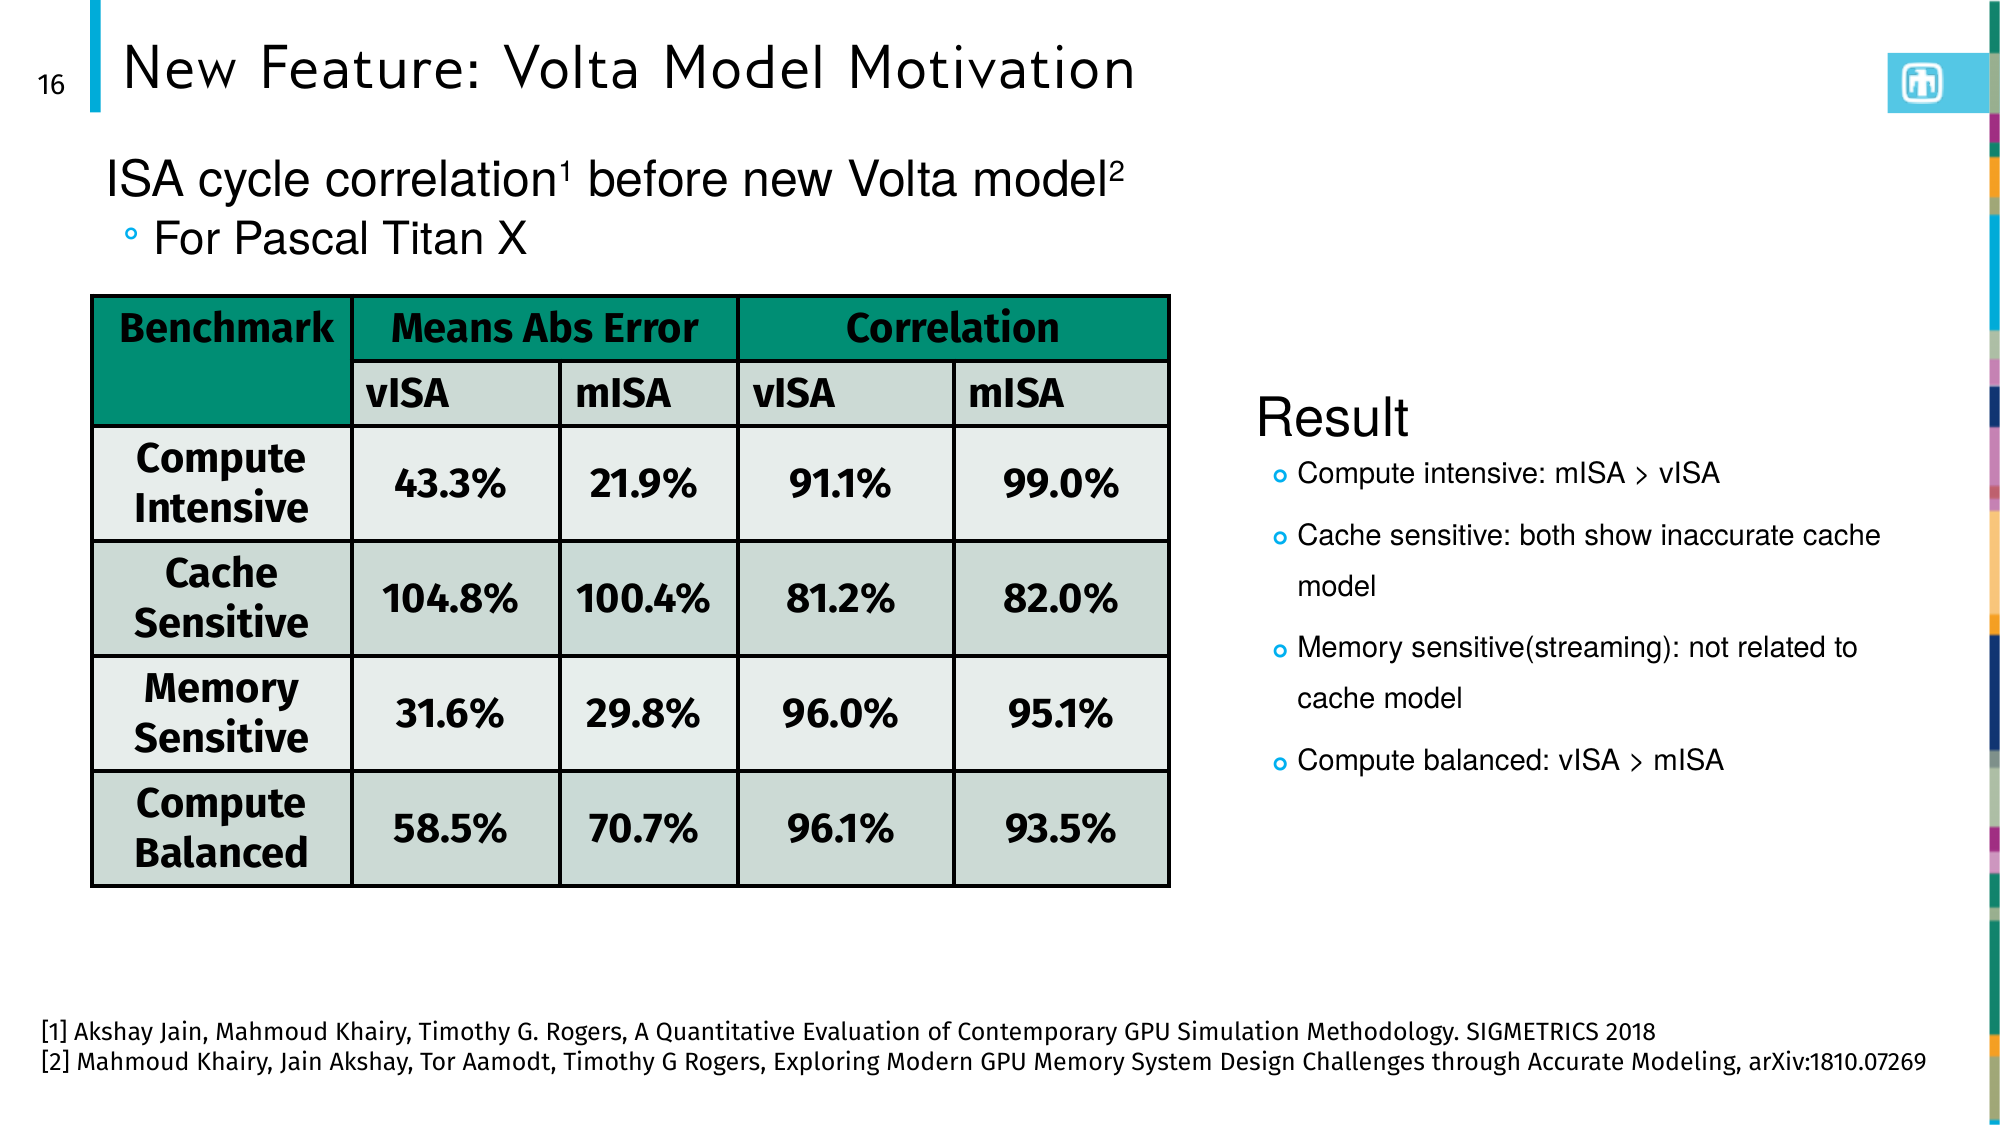

# New Feature: Volta Model Motivation
16
ISA cycle correlation1 before new Volta model2
For Pascal Titan X

| Benchmark | Means Abs Error |  | Correlation |  |
| --- | --- | --- | --- | --- |
|  | vISA | mISA | vISA | mISA |
| Compute Intensive | 43.3% | 21.9% | 91.1% | 99.0% |
| Cache Sensitive | 104.8% | 100.4% | 81.2% | 82.0% |
| Memory Sensitive | 31.6% | 29.8% | 96.0% | 95.1% |
| Compute Balanced | 58.5% | 70.7% | 96.1% | 93.5% |
Result
Compute intensive: mISA > vISA
Cache sensitive: both show inaccurate cache model
Memory sensitive(streaming): not related to cache model
Compute balanced: vISA > mISA

[1] Akshay Jain, Mahmoud Khairy, Timothy G. Rogers, A Quantitative Evaluation of Contemporary GPU Simulation Methodology. SIGMETRICS 2018
[2] Mahmoud Khairy, Jain Akshay, Tor Aamodt, Timothy G Rogers, Exploring Modern GPU Memory System Design Challenges through Accurate Modeling, arXiv:1810.07269